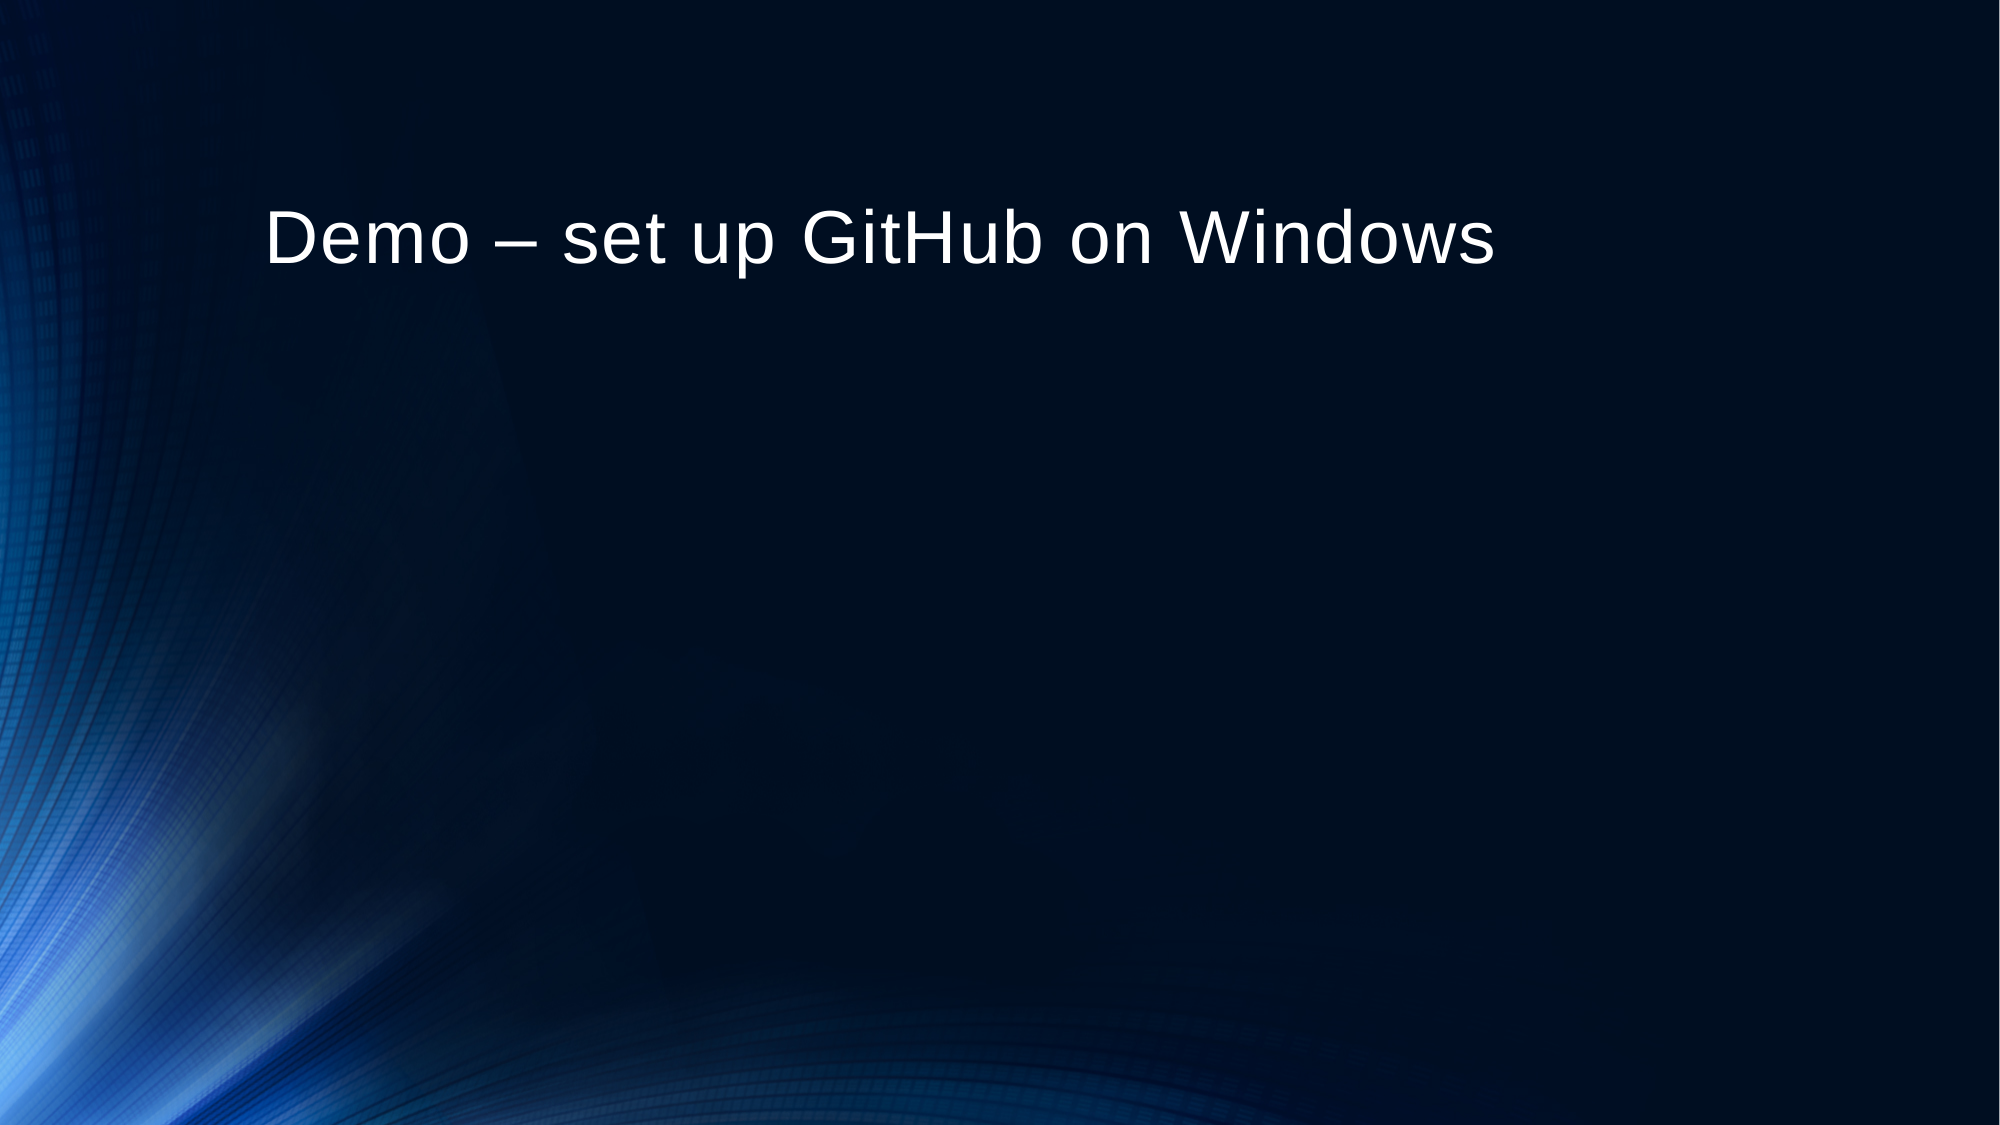

# Demo – set up GitHub on Windows